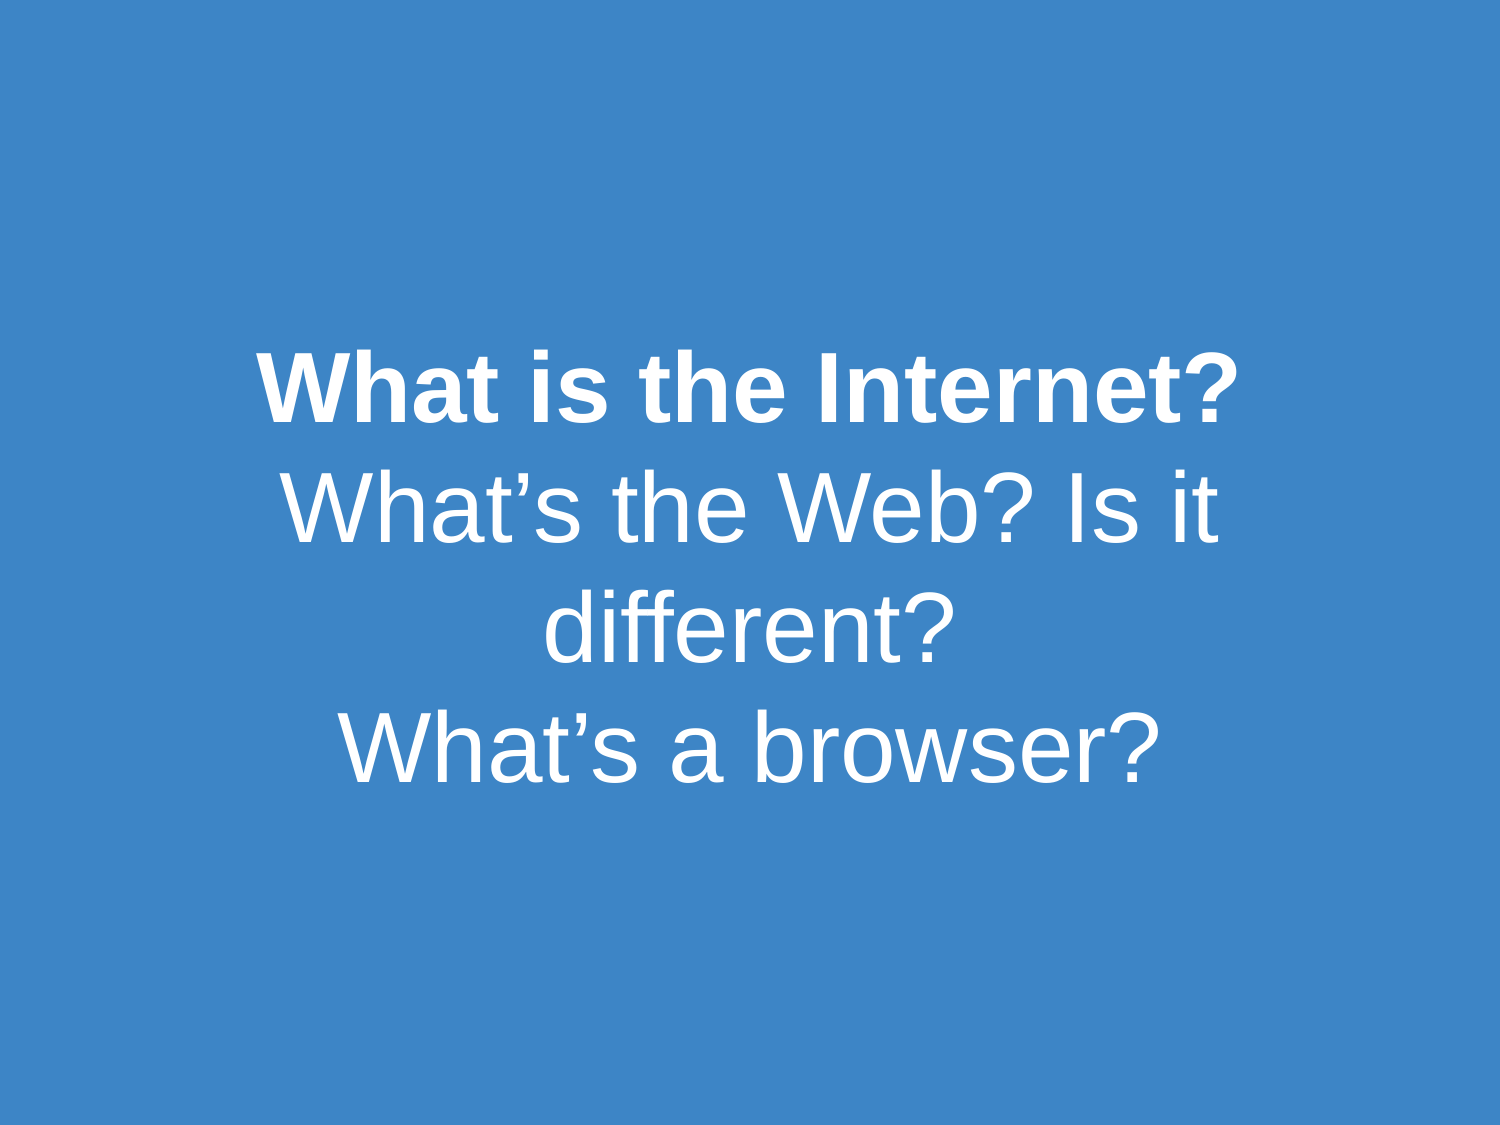

# What is the Internet?
What’s the Web? Is it different?
What’s a browser?